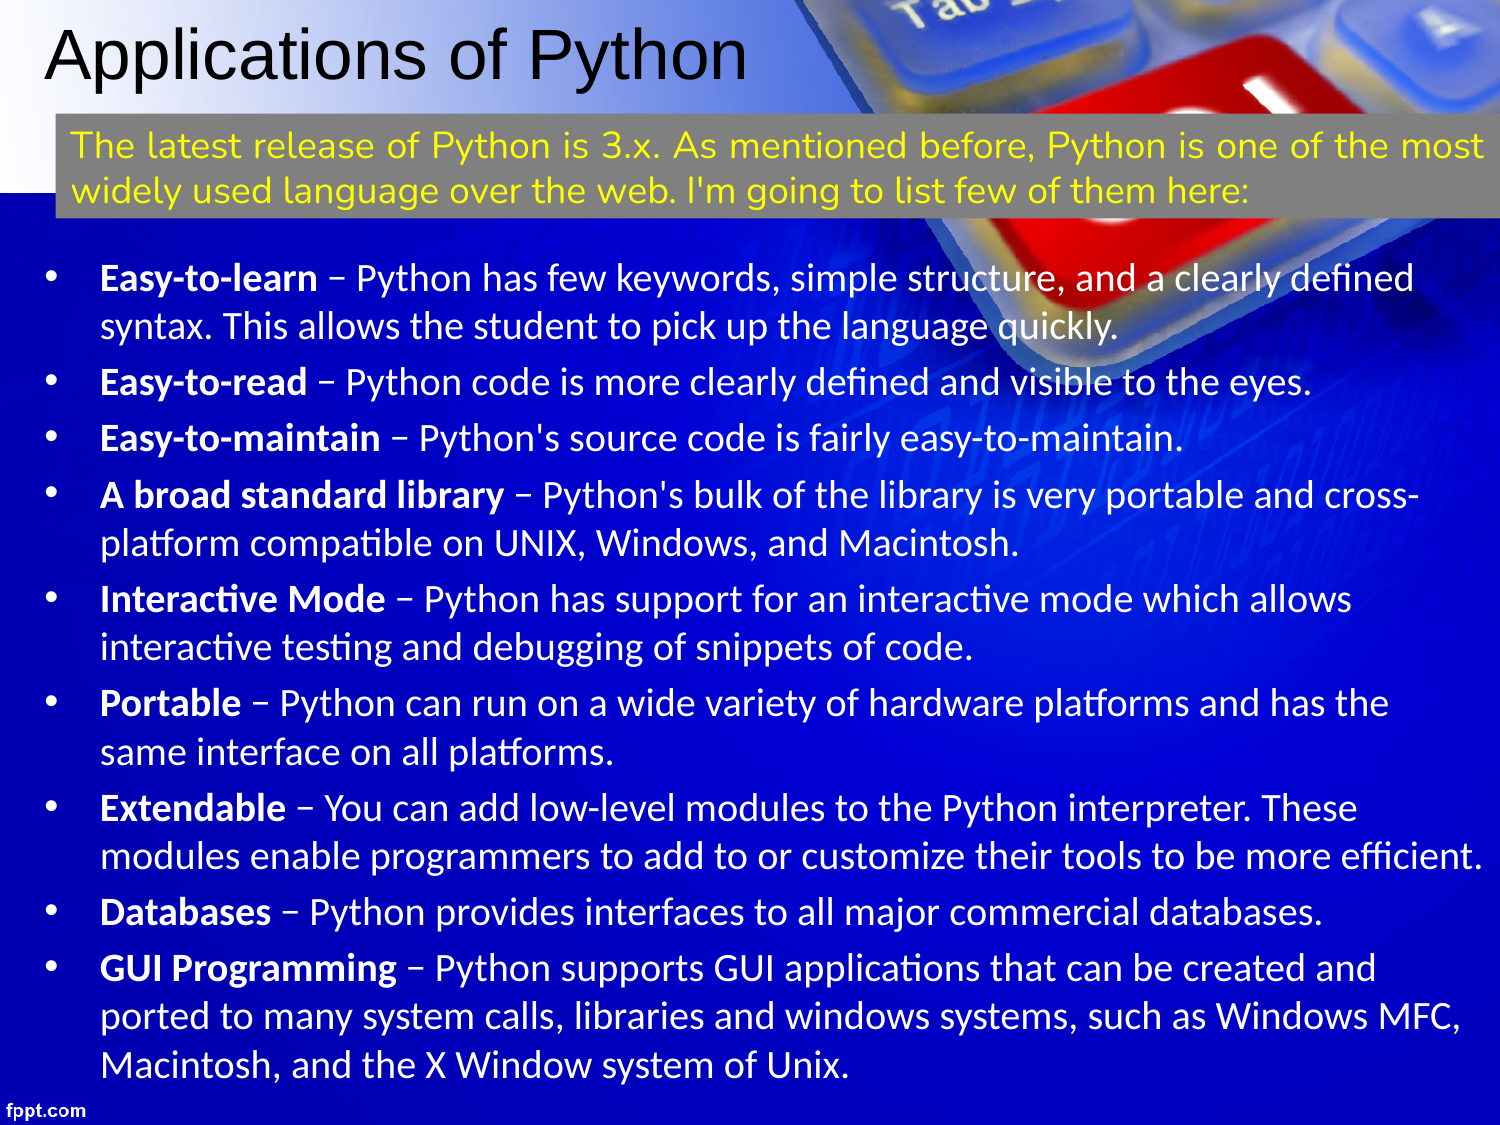

# Applications of Python
The latest release of Python is 3.x. As mentioned before, Python is one of the most widely used language over the web. I'm going to list few of them here:
Easy-to-learn − Python has few keywords, simple structure, and a clearly defined syntax. This allows the student to pick up the language quickly.
Easy-to-read − Python code is more clearly defined and visible to the eyes.
Easy-to-maintain − Python's source code is fairly easy-to-maintain.
A broad standard library − Python's bulk of the library is very portable and cross-platform compatible on UNIX, Windows, and Macintosh.
Interactive Mode − Python has support for an interactive mode which allows interactive testing and debugging of snippets of code.
Portable − Python can run on a wide variety of hardware platforms and has the same interface on all platforms.
Extendable − You can add low-level modules to the Python interpreter. These modules enable programmers to add to or customize their tools to be more efficient.
Databases − Python provides interfaces to all major commercial databases.
GUI Programming − Python supports GUI applications that can be created and ported to many system calls, libraries and windows systems, such as Windows MFC, Macintosh, and the X Window system of Unix.